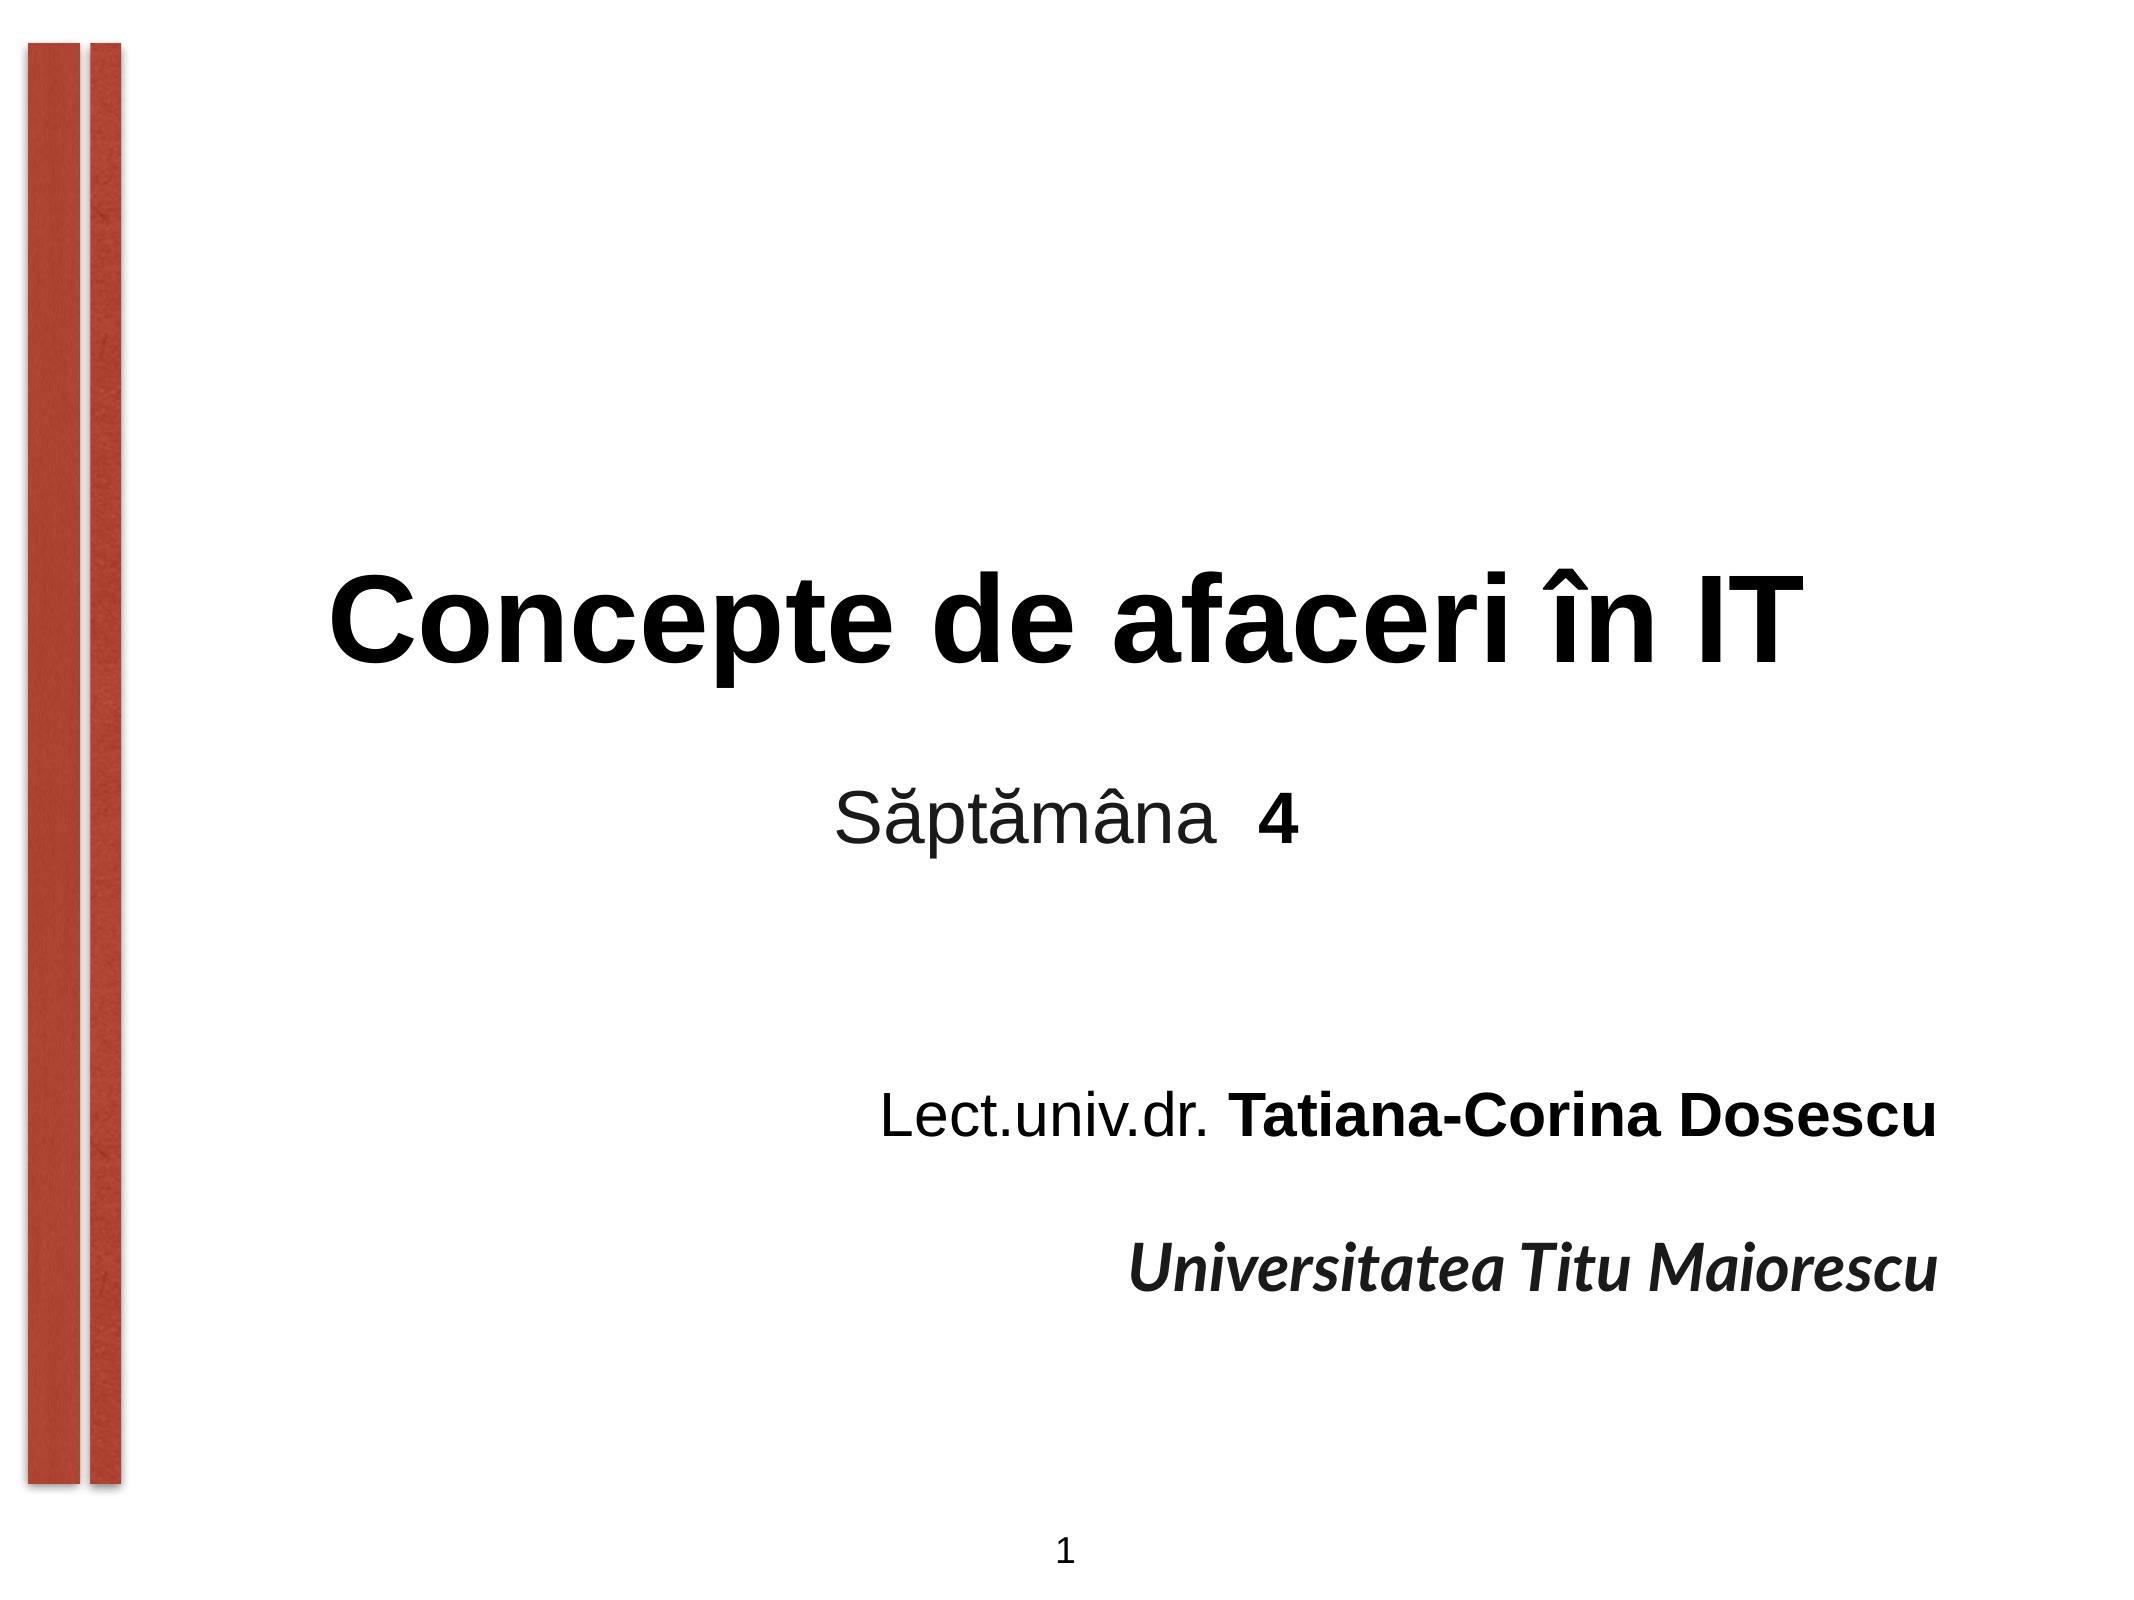

# Concepte de afaceri în IT
Săptămâna  4
Lect.univ.dr. Tatiana-Corina Dosescu

Universitatea Titu Maiorescu
1